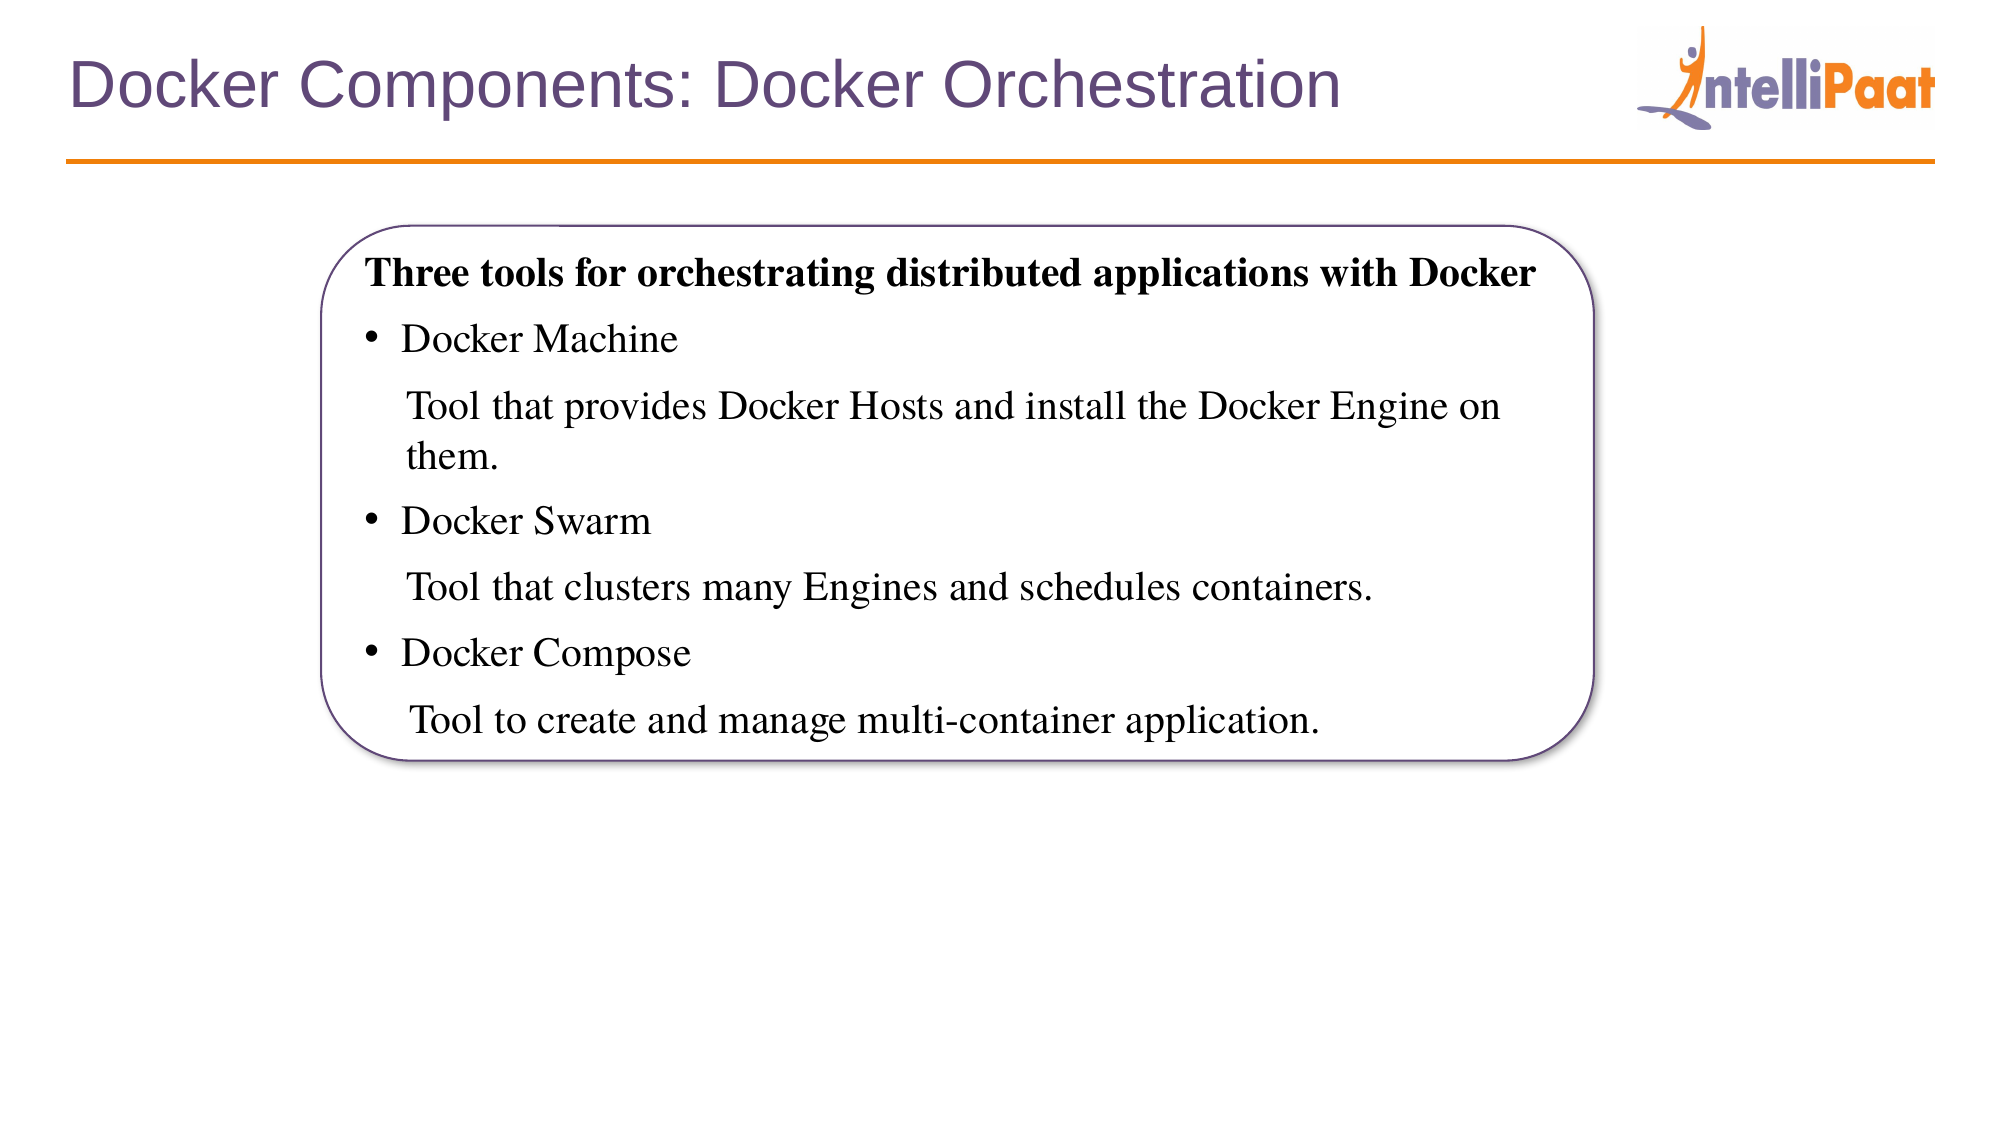

Docker Components: Docker Orchestration
Three tools for orchestrating distributed applications with Docker
Docker Machine
Tool that provides Docker Hosts and install the Docker Engine on them.
Docker Swarm
Tool that clusters many Engines and schedules containers.
Docker Compose
Tool to create and manage multi-container application.